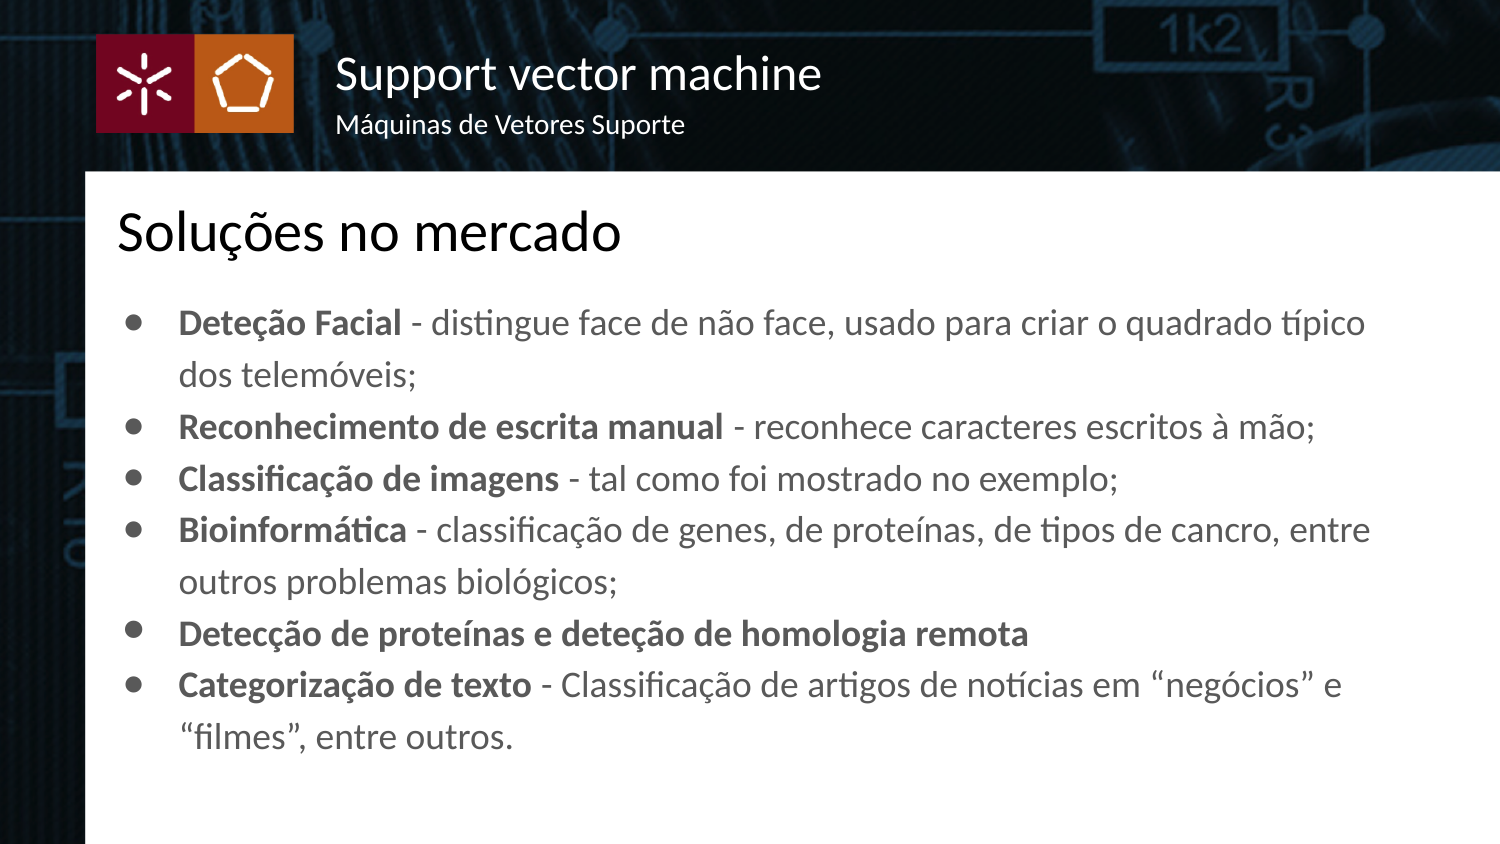

Support vector machine
Máquinas de Vetores Suporte

# Soluções no mercado
Deteção Facial - distingue face de não face, usado para criar o quadrado típico dos telemóveis;
Reconhecimento de escrita manual - reconhece caracteres escritos à mão;
Classificação de imagens - tal como foi mostrado no exemplo;
Bioinformática - classificação de genes, de proteínas, de tipos de cancro, entre outros problemas biológicos;
Detecção de proteínas e deteção de homologia remota
Categorização de texto - Classificação de artigos de notícias em “negócios” e “filmes”, entre outros.